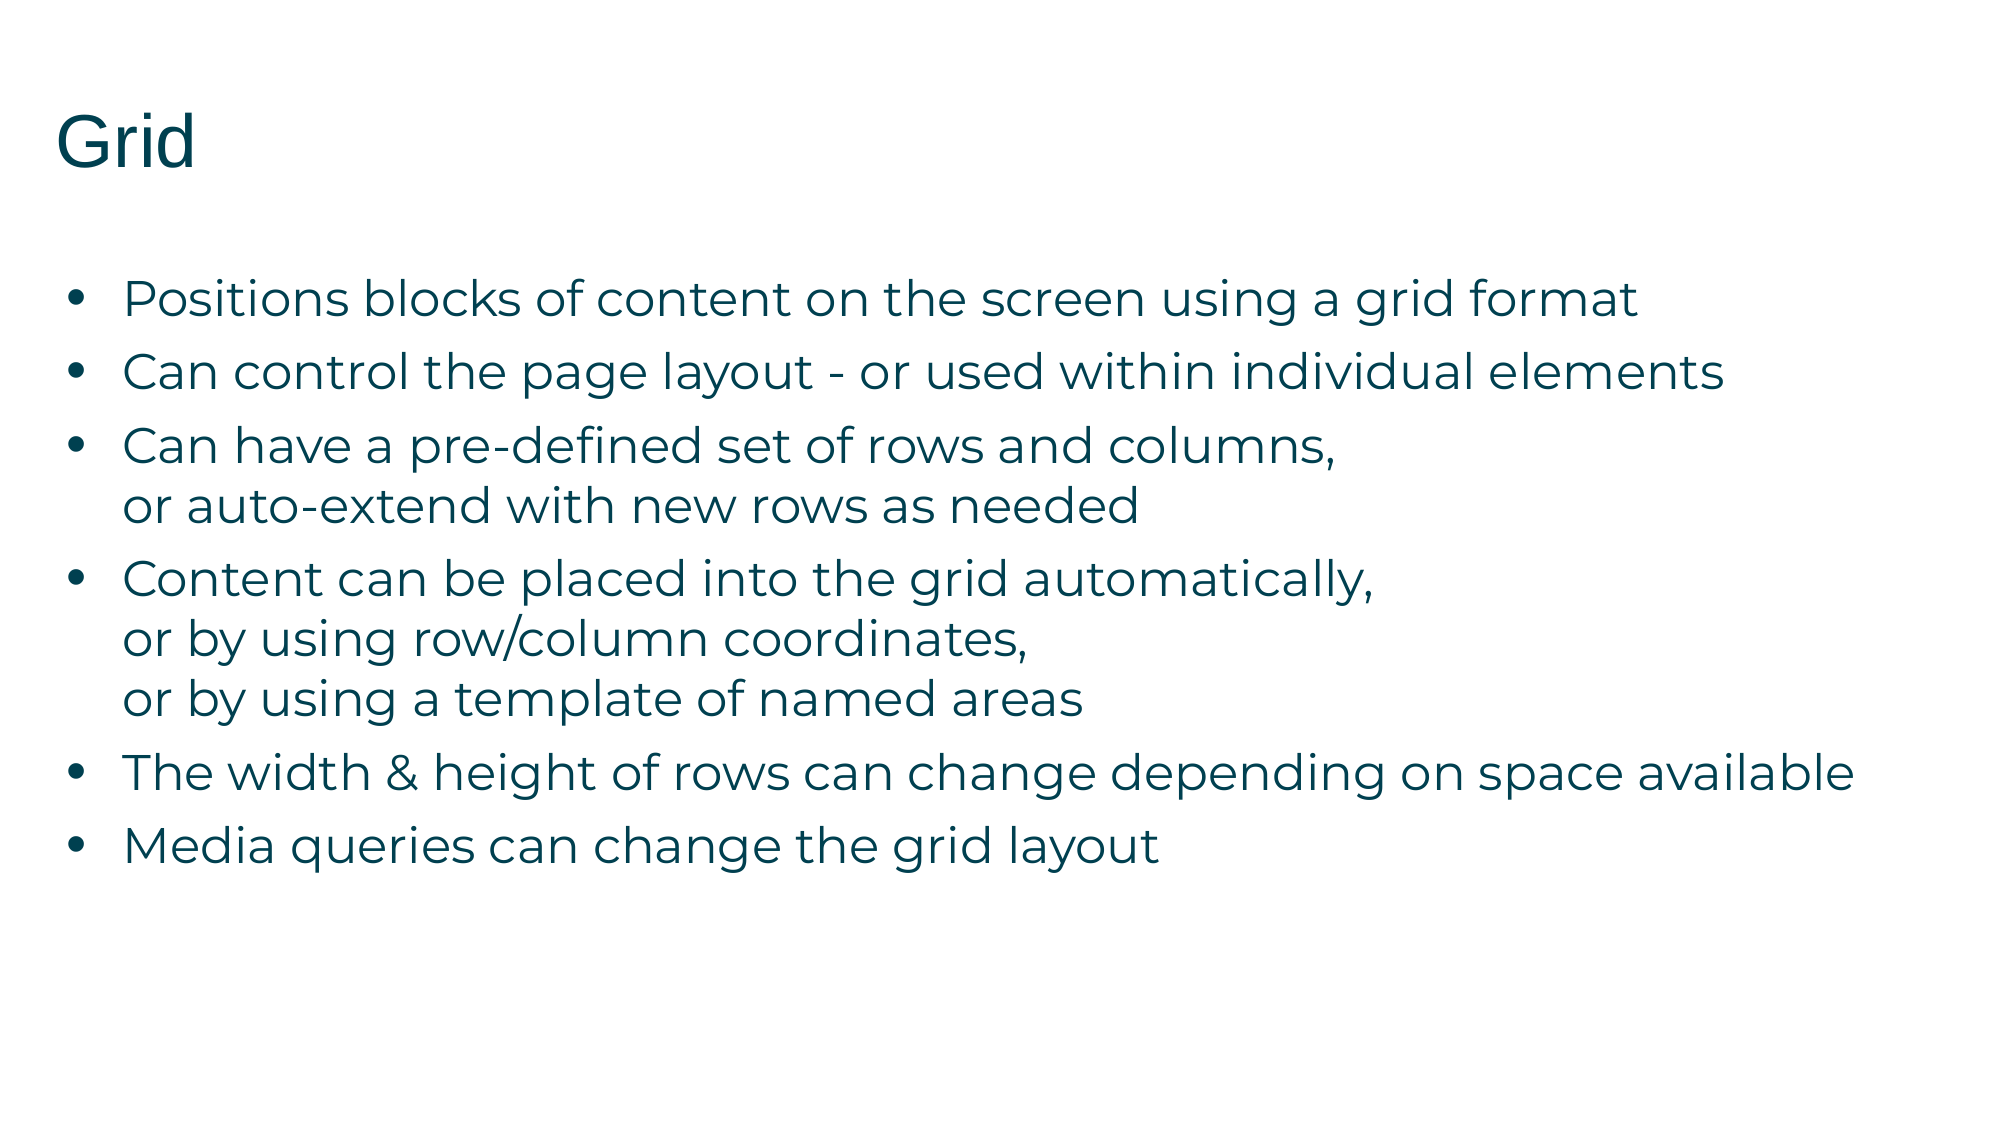

# Grid
Positions blocks of content on the screen using a grid format
Can control the page layout - or used within individual elements
Can have a pre-defined set of rows and columns,
or auto-extend with new rows as needed
Content can be placed into the grid automatically,
or by using row/column coordinates,
or by using a template of named areas
The width & height of rows can change depending on space available
Media queries can change the grid layout